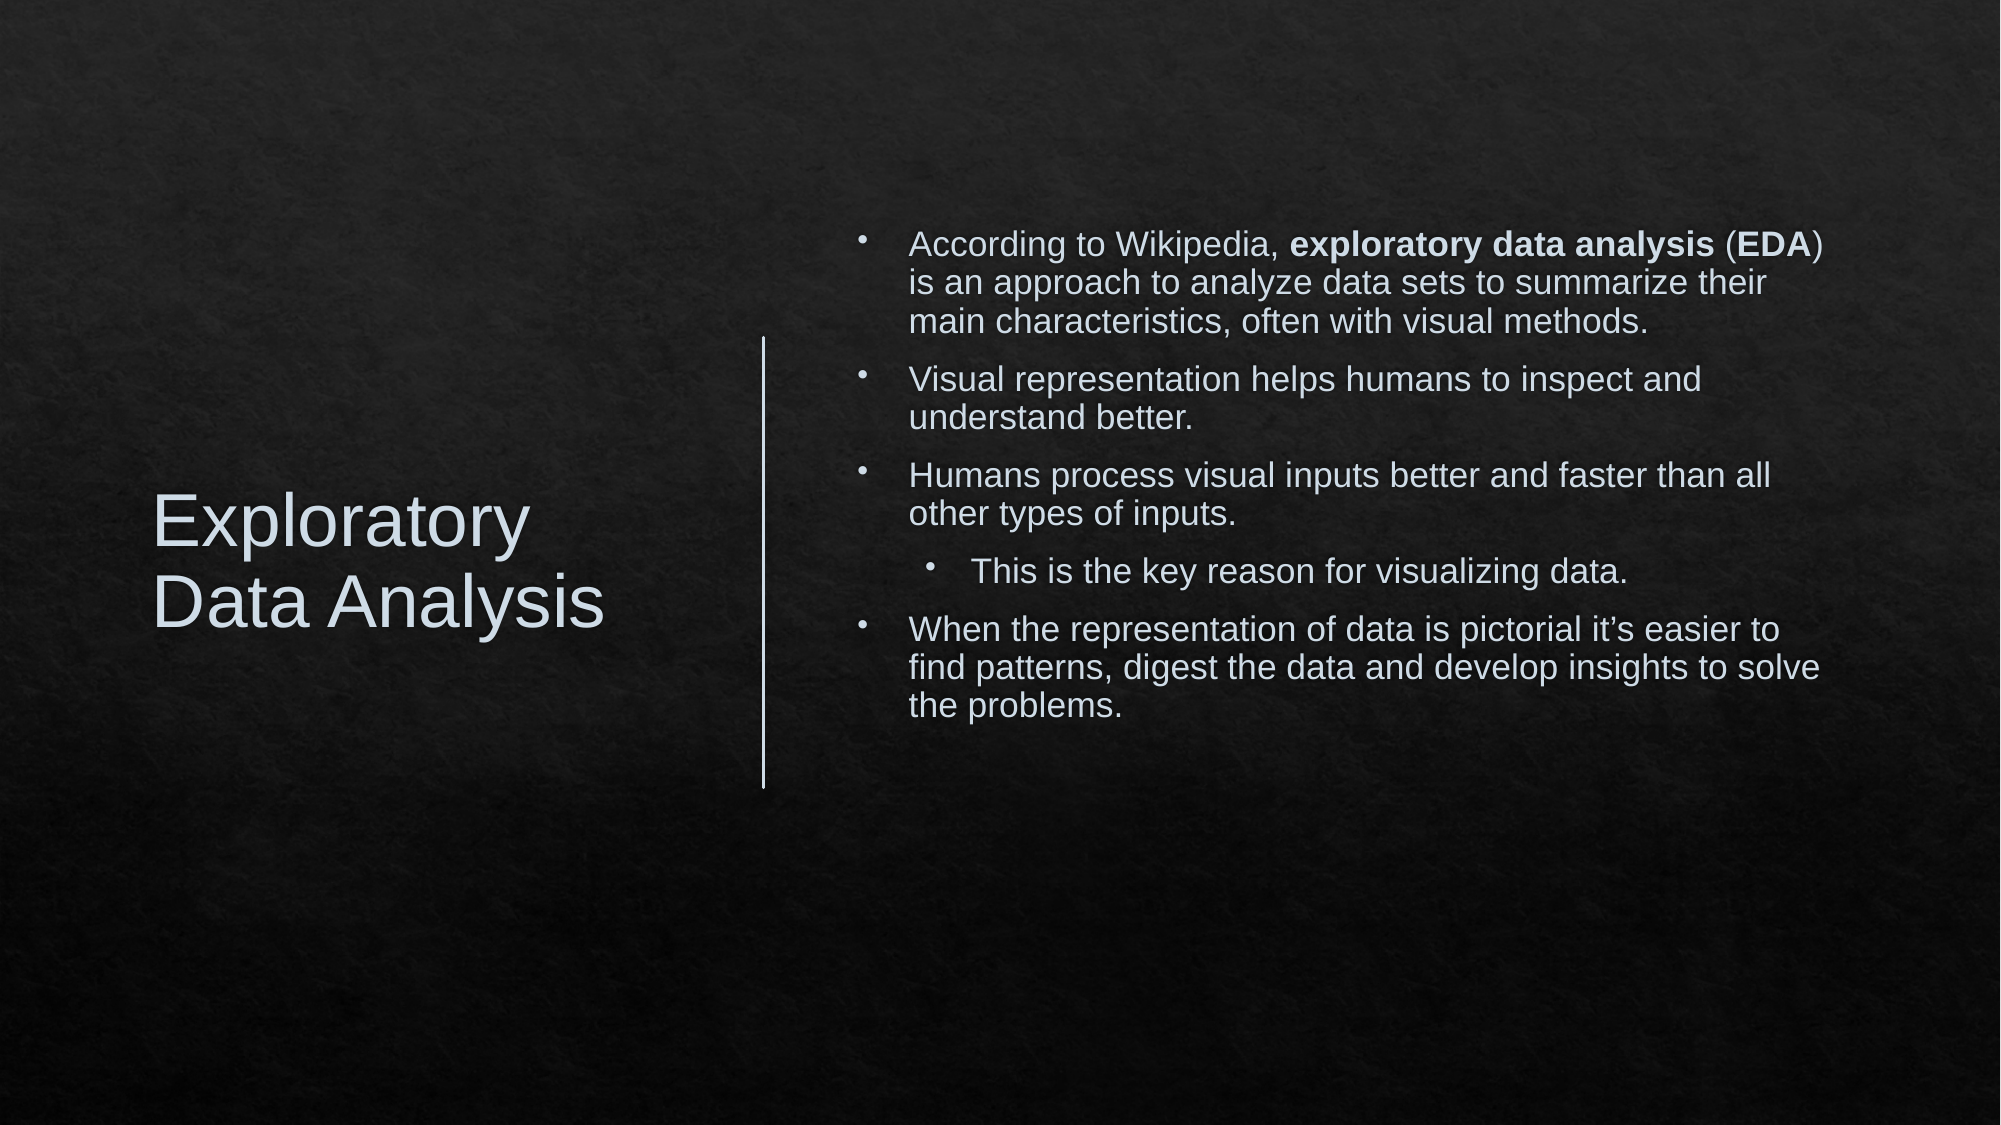

# Exploratory Data Analysis
According to Wikipedia, exploratory data analysis (EDA) is an approach to analyze data sets to summarize their main characteristics, often with visual methods.
Visual representation helps humans to inspect and understand better.
Humans process visual inputs better and faster than all other types of inputs.
This is the key reason for visualizing data.
When the representation of data is pictorial it’s easier to find patterns, digest the data and develop insights to solve the problems.